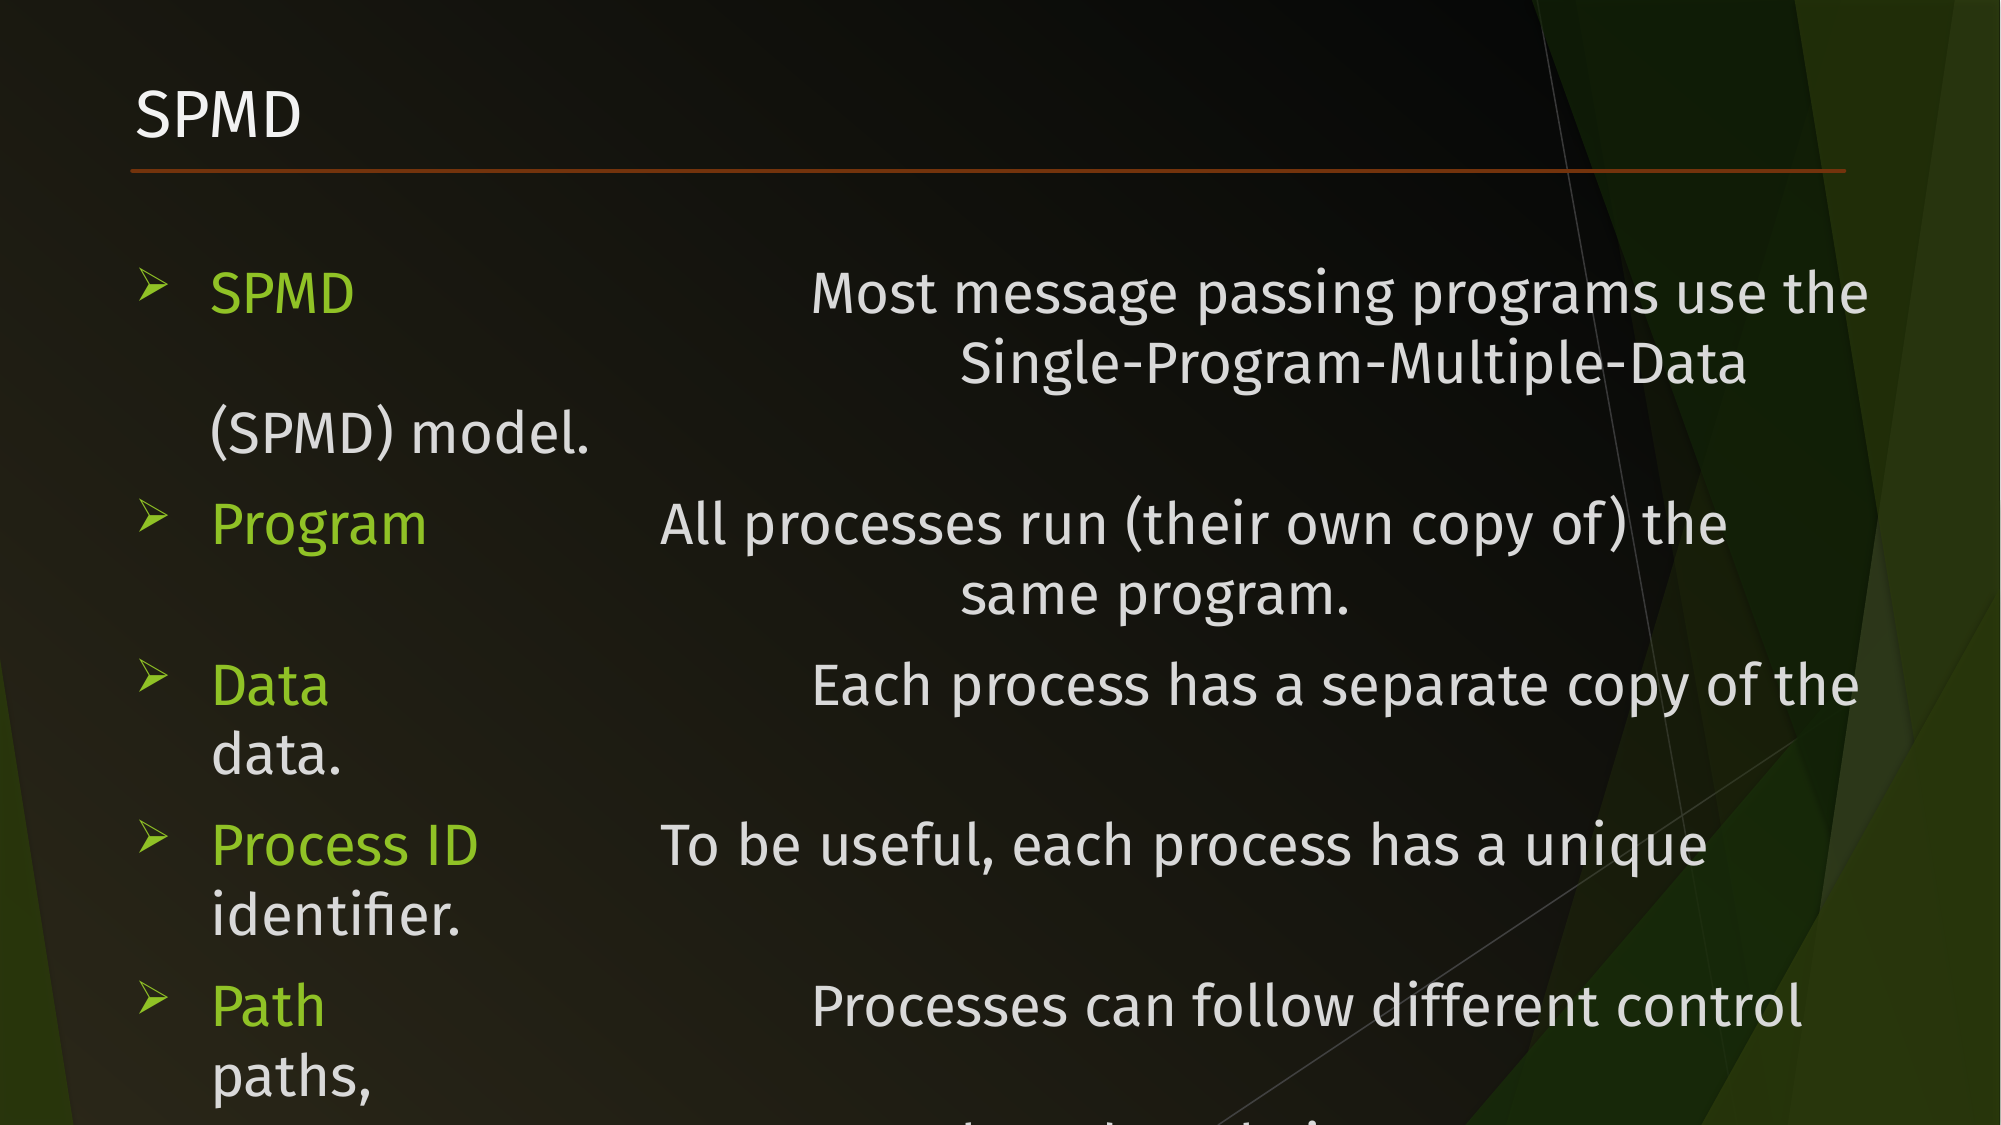

# SPMD
SPMD 			Most message passing programs use the
					Single-Program-Multiple-Data (SPMD) model.
Program 		All processes run (their own copy of) the
					same program.
Data 				Each process has a separate copy of the data.
Process ID		To be useful, each process has a unique identifier.
Path				Processes can follow different control paths,
					based on their process ID.
Partitioning	Usually run one process per processor/core/GPU.